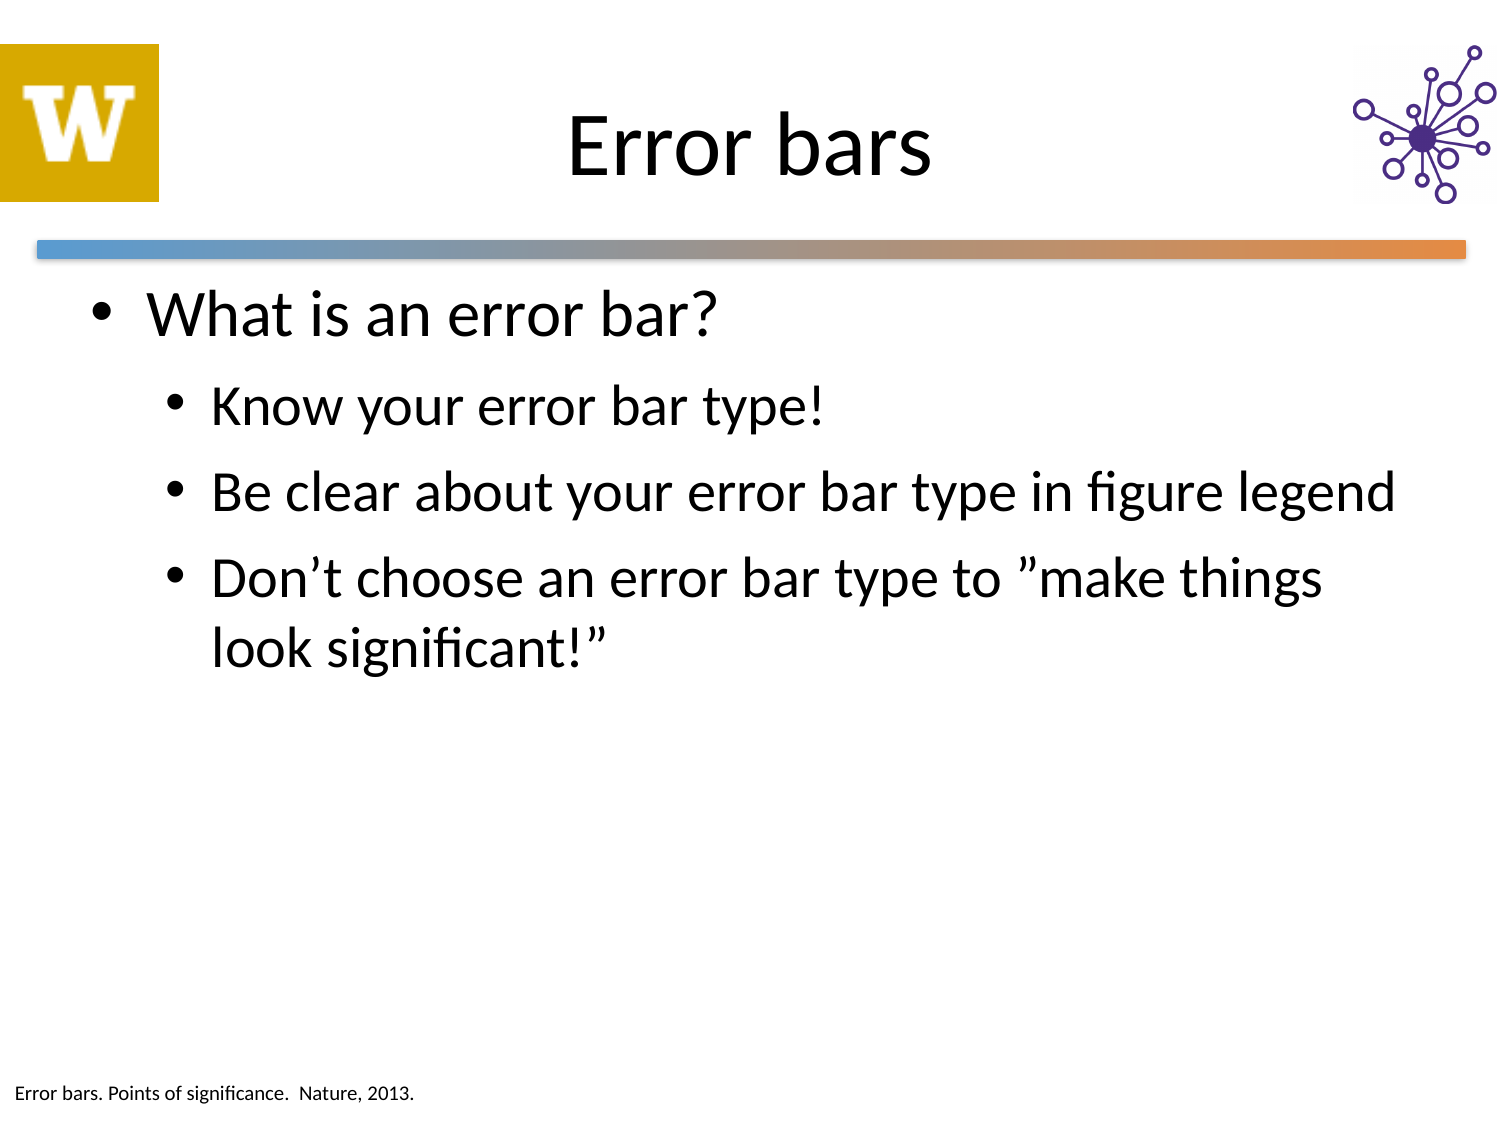

# Error bars
What is an error bar?
Know your error bar type!
Be clear about your error bar type in figure legend
Don’t choose an error bar type to ”make things look significant!”

Error bars. Points of significance.  Nature, 2013.